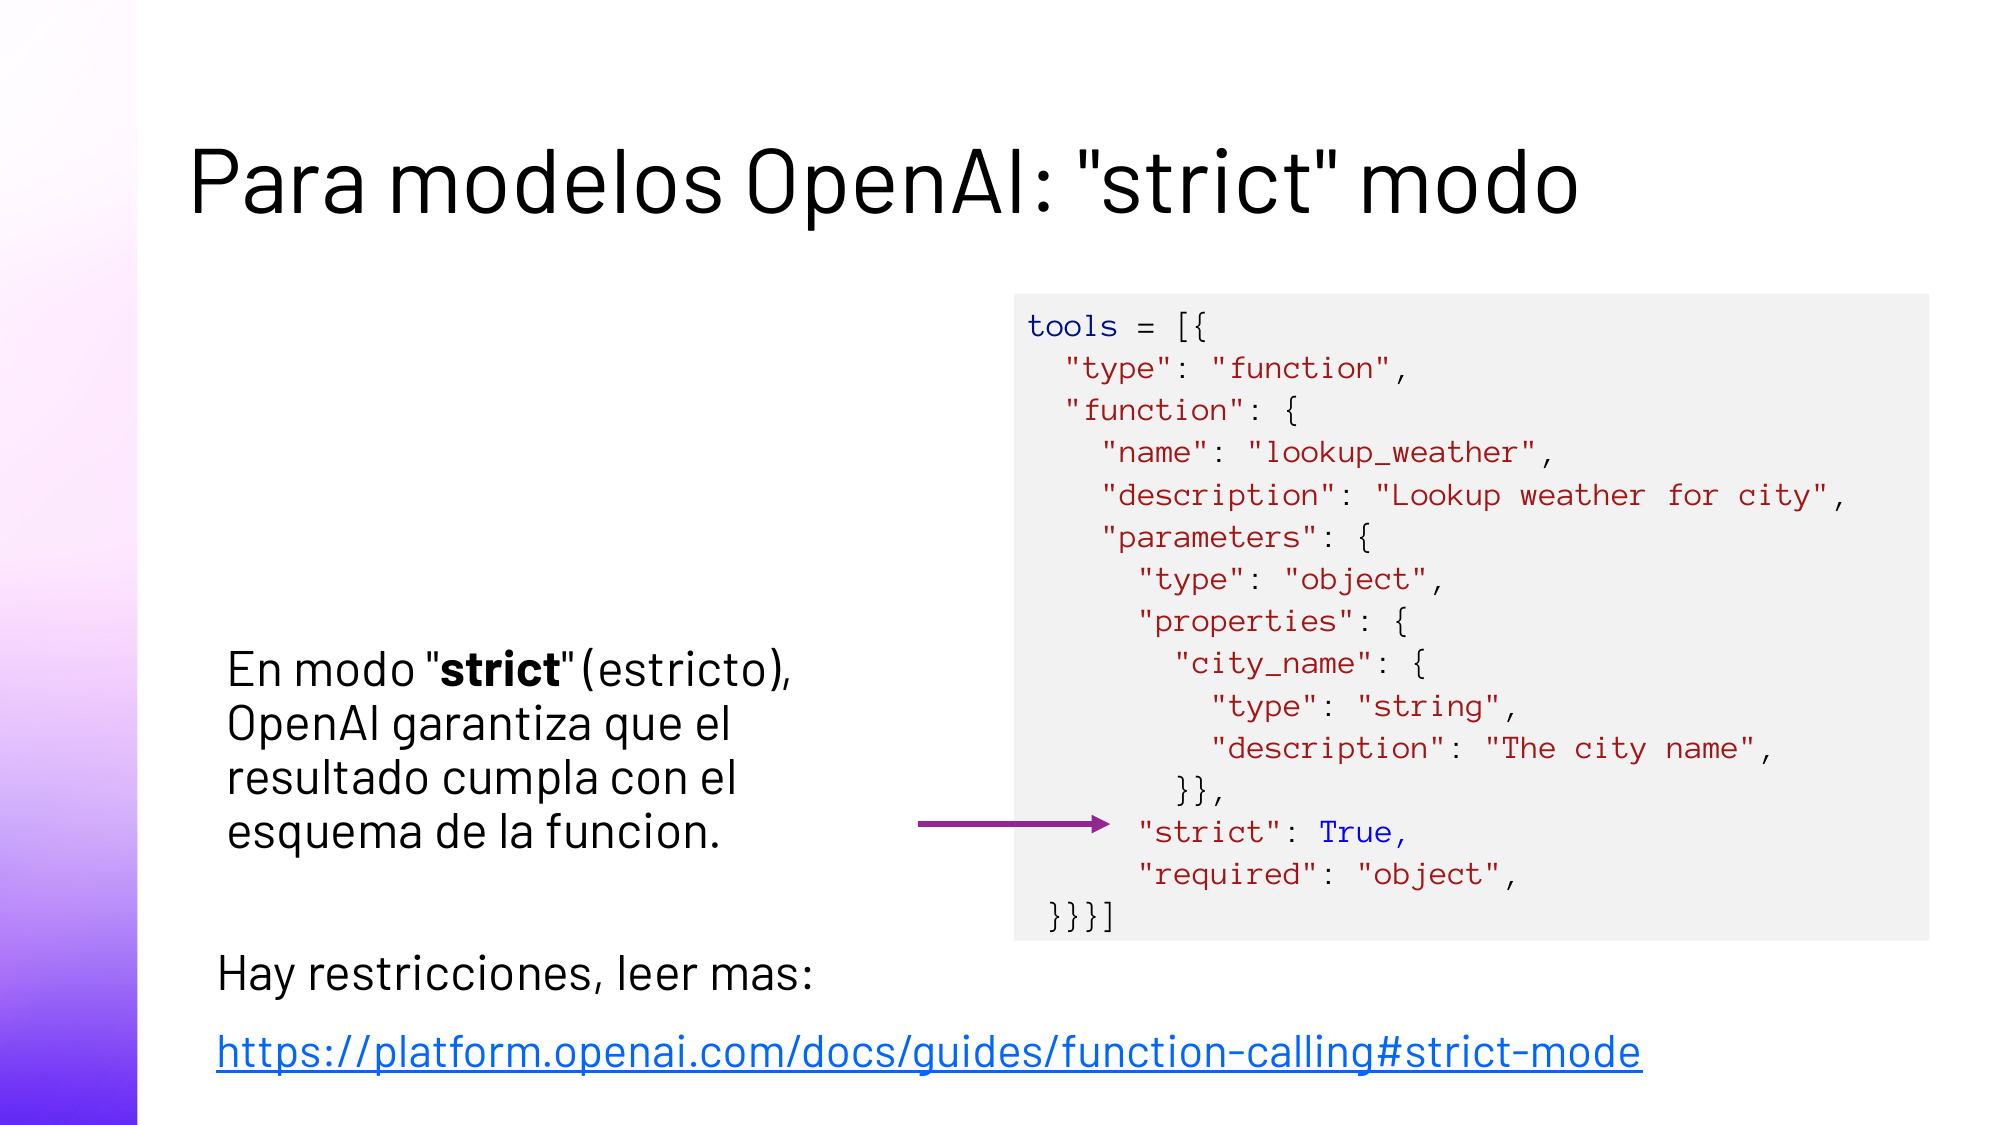

# Para modelos OpenAI: "strict" modo
tools = [{
  "type": "function",
  "function": {
    "name": "lookup_weather",
    "description": "Lookup weather for city",
    "parameters": {
      "type": "object",
      "properties": {
        "city_name": {
          "type": "string",
          "description": "The city name",
        }},
      "strict": True,
      "required": "object",
 }}}]
En modo "strict" (estricto), OpenAI garantiza que el resultado cumpla con el esquema de la funcion.

Hay restricciones, leer mas:

https://platform.openai.com/docs/guides/function-calling#strict-mode